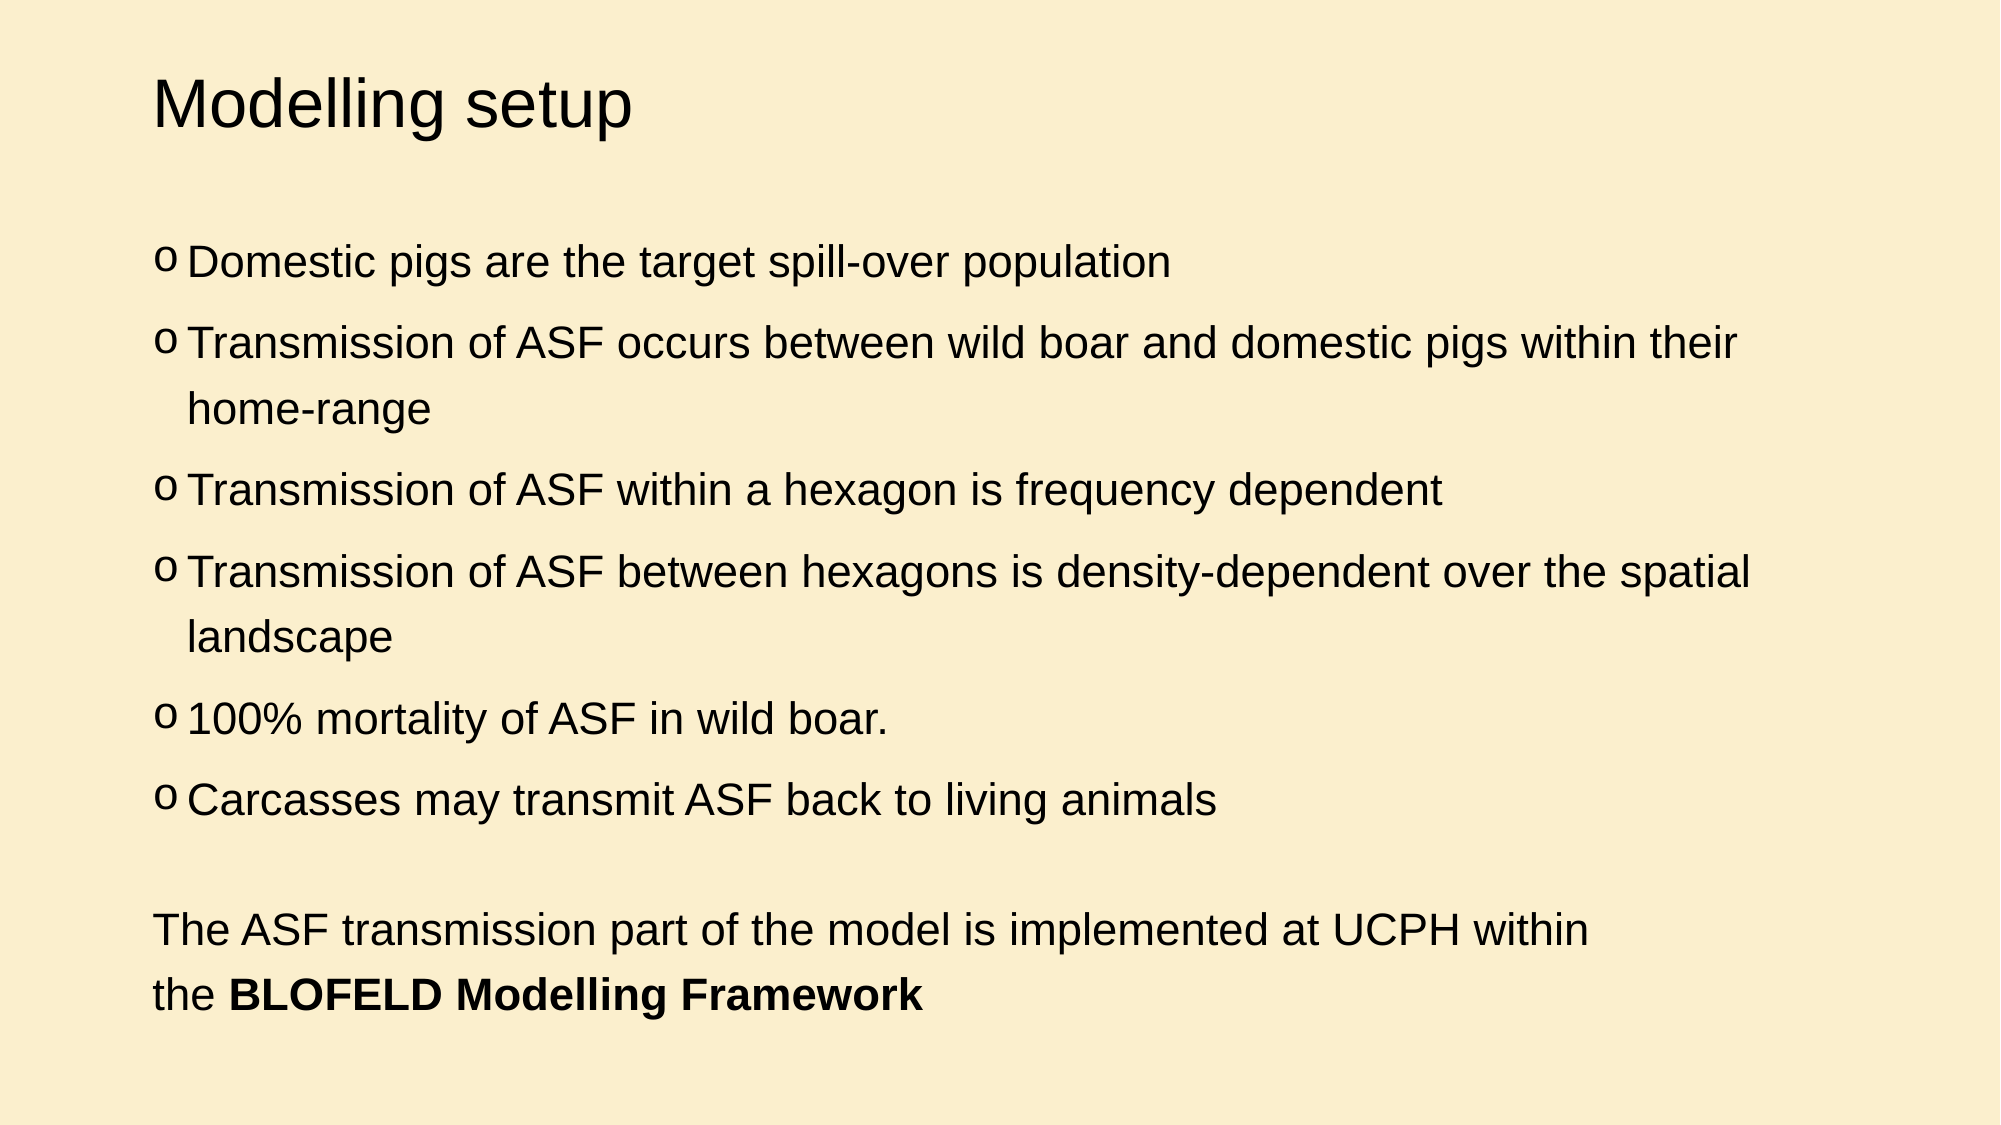

# Modelling setup
Domestic pigs are the target spill-over population
Transmission of ASF occurs between wild boar and domestic pigs within their home-range
Transmission of ASF within a hexagon is frequency dependent
Transmission of ASF between hexagons is density-dependent over the spatial landscape
100% mortality of ASF in wild boar.
Carcasses may transmit ASF back to living animals

The ASF transmission part of the model is implemented at UCPH within
the BLOFELD Modelling Framework